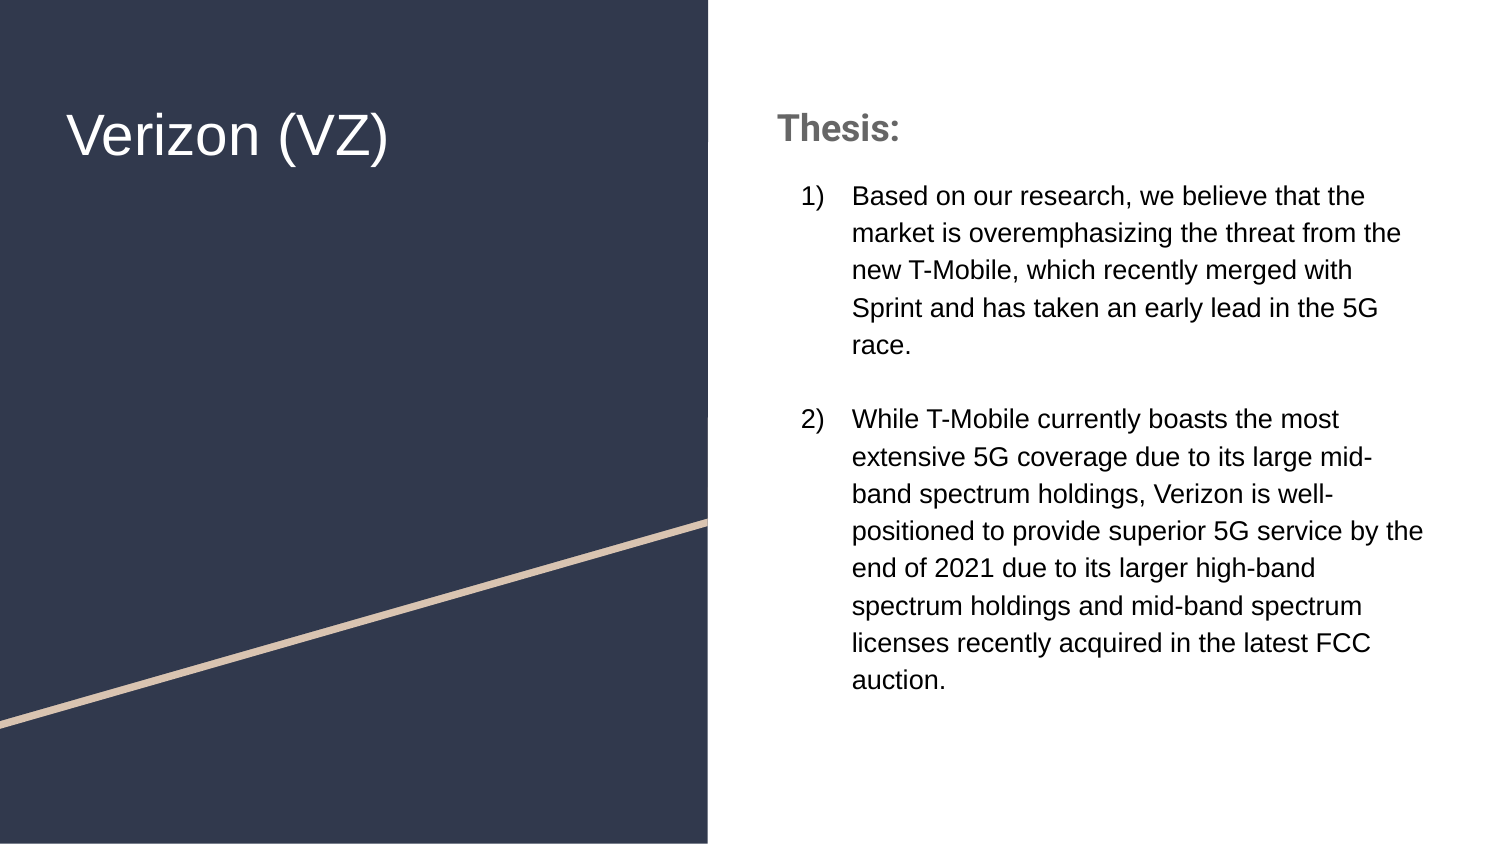

# Verizon (VZ)
Thesis:
Based on our research, we believe that the market is overemphasizing the threat from the new T-Mobile, which recently merged with Sprint and has taken an early lead in the 5G race.

While T-Mobile currently boasts the most extensive 5G coverage due to its large mid-band spectrum holdings, Verizon is well-positioned to provide superior 5G service by the end of 2021 due to its larger high-band spectrum holdings and mid-band spectrum licenses recently acquired in the latest FCC auction.